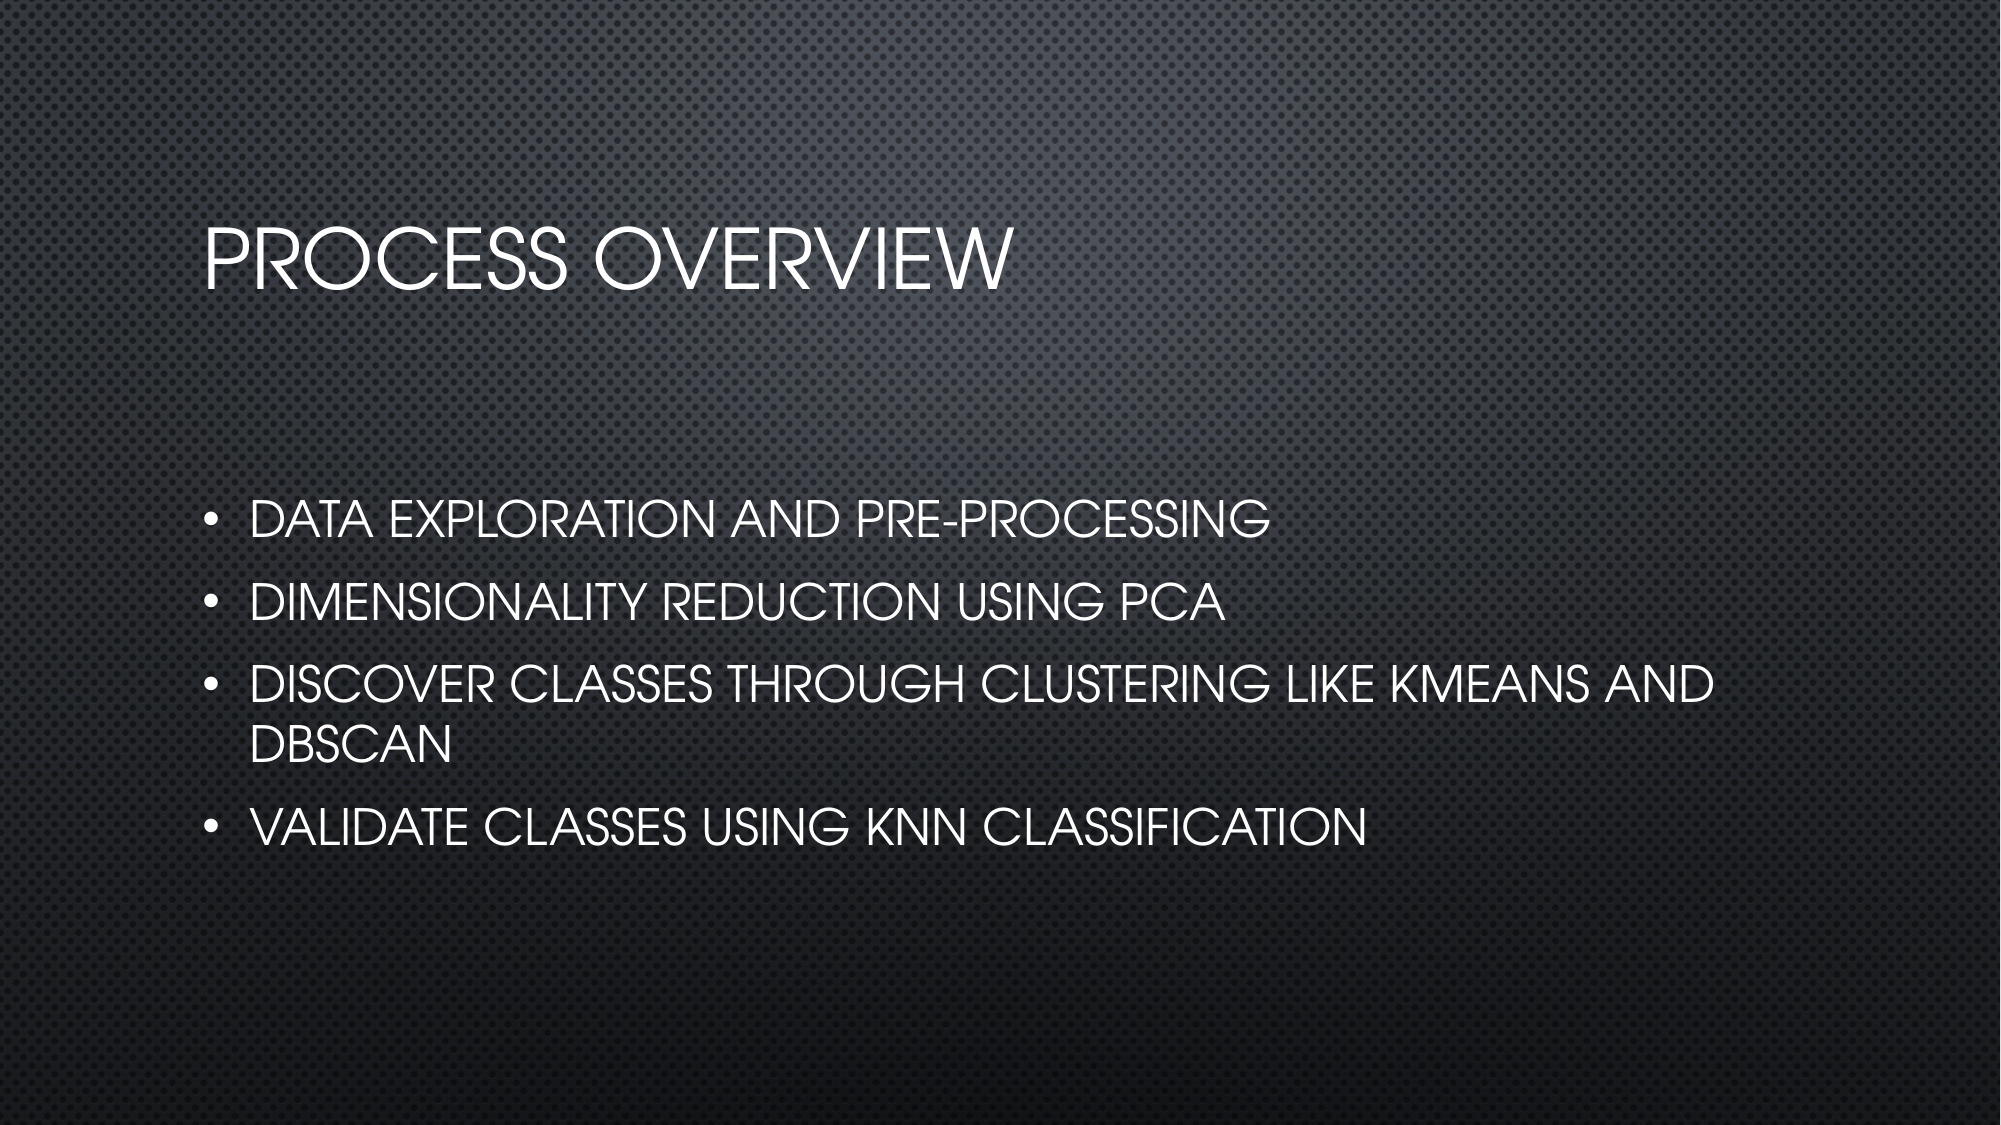

# Process Overview
Data exploration and pre-processing
Dimensionality Reduction using PCA
Discover classes through clustering like Kmeans and DBSCAN
Validate classes using KNN classification